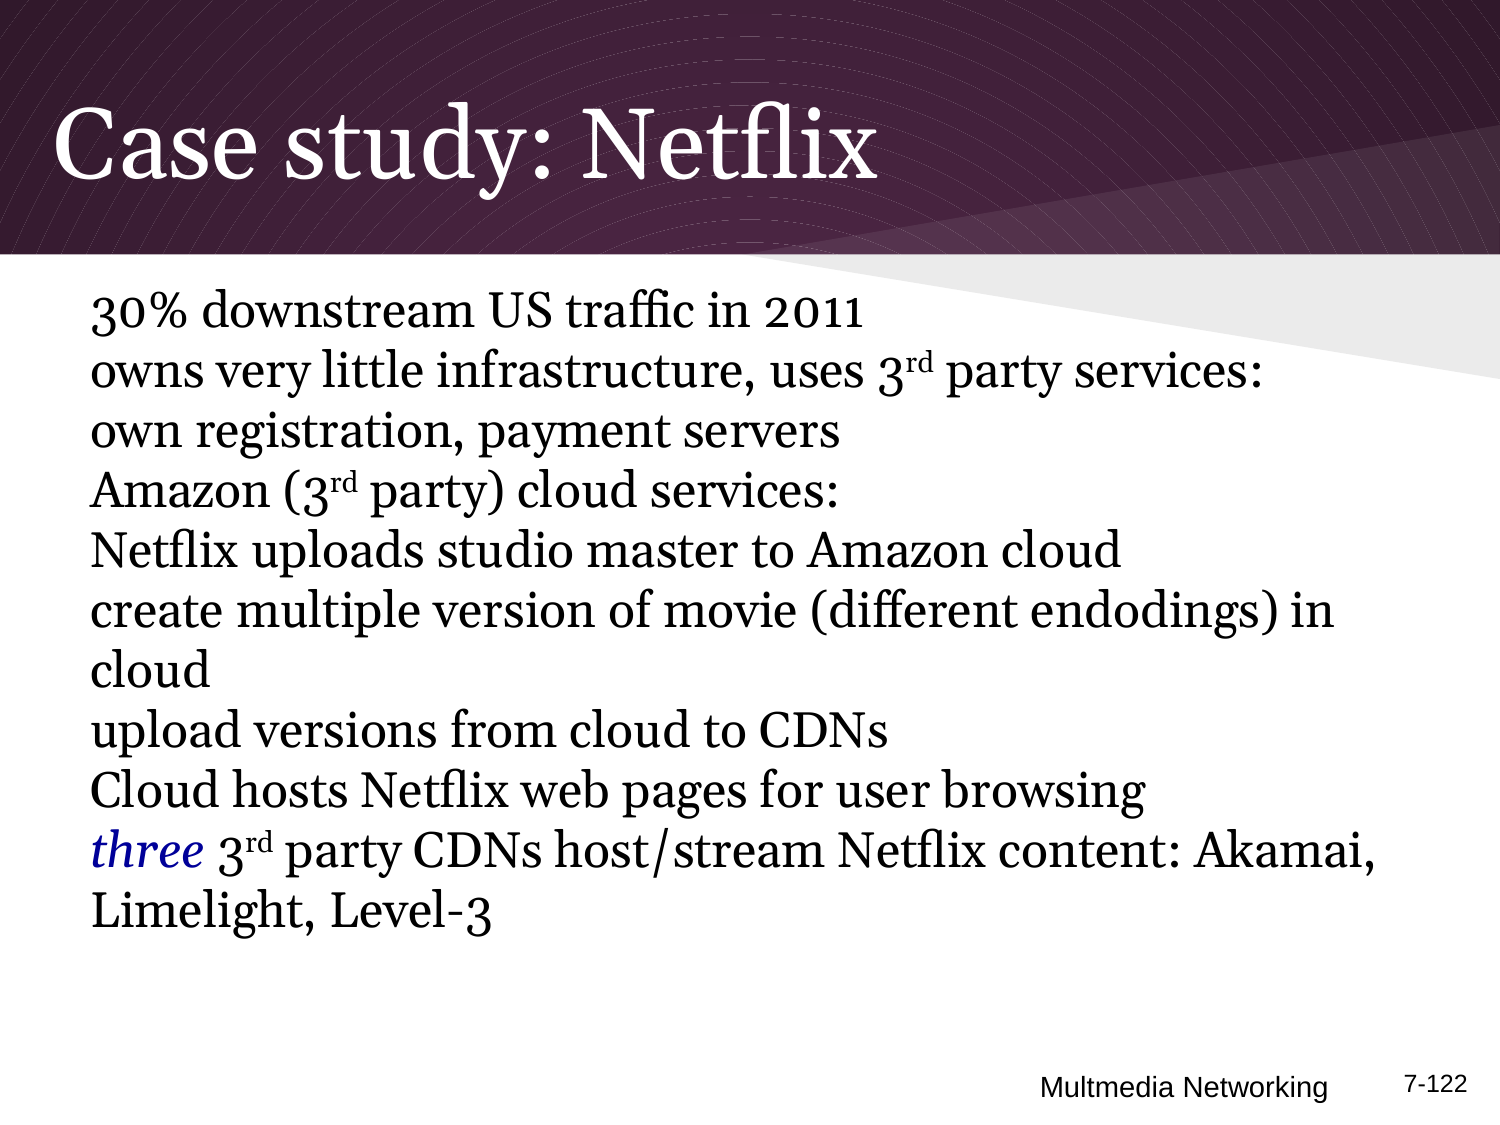

# Case study: Netflix
30% downstream US traffic in 2011
owns very little infrastructure, uses 3rd party services:
own registration, payment servers
Amazon (3rd party) cloud services:
Netflix uploads studio master to Amazon cloud
create multiple version of movie (different endodings) in cloud
upload versions from cloud to CDNs
Cloud hosts Netflix web pages for user browsing
three 3rd party CDNs host/stream Netflix content: Akamai, Limelight, Level-3

7-122
Multmedia Networking